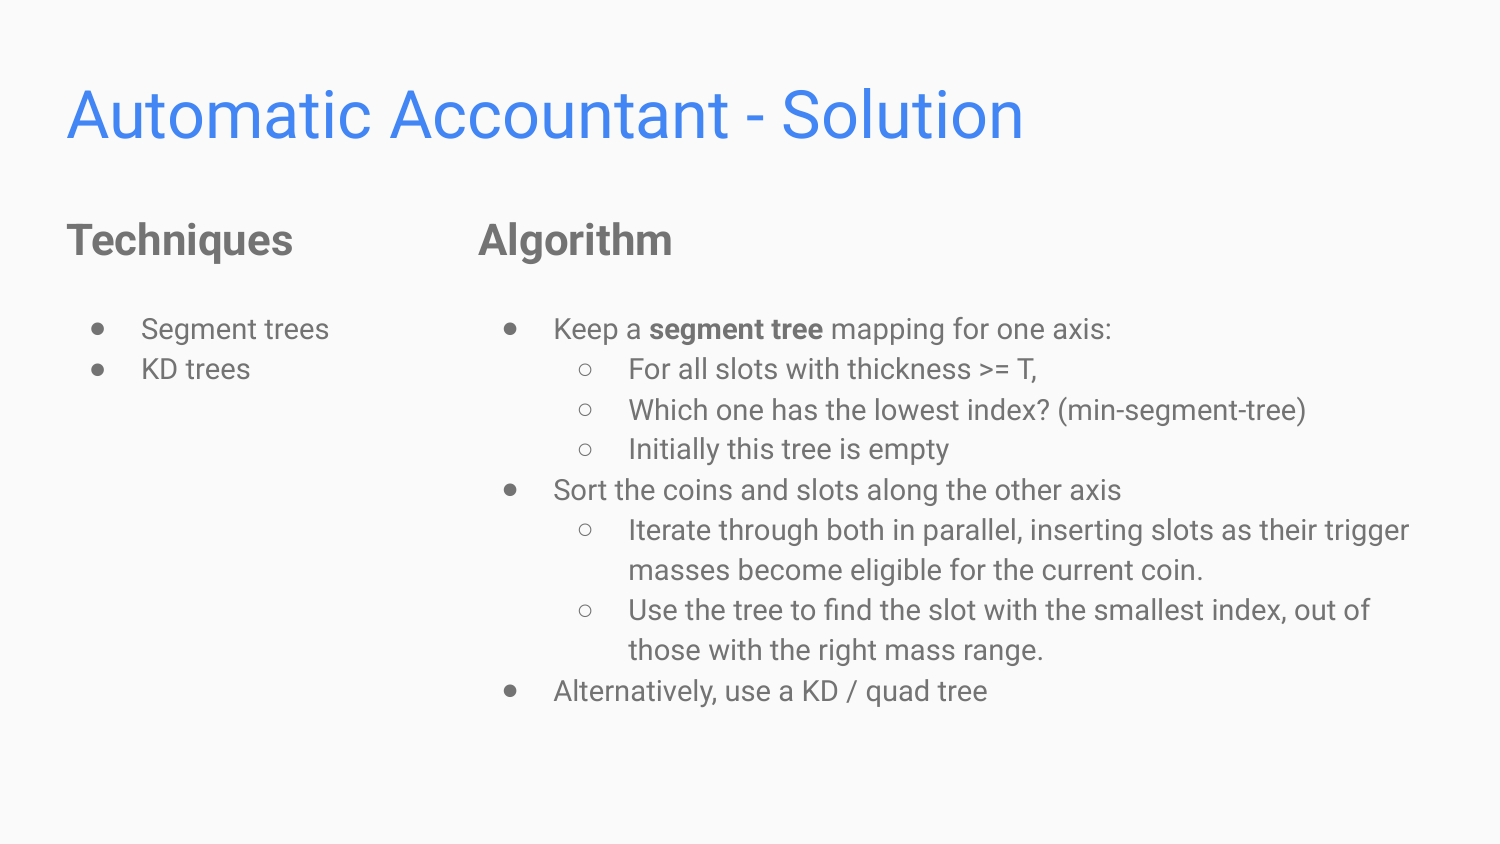

Automatic Accountant - Solution
Techniques
Algorithm
Segment trees
KD trees
Keep a segment tree mapping for one axis:
For all slots with thickness >= T,
Which one has the lowest index? (min-segment-tree)
Initially this tree is empty
Sort the coins and slots along the other axis
Iterate through both in parallel, inserting slots as their trigger masses become eligible for the current coin.
Use the tree to find the slot with the smallest index, out of those with the right mass range.
Alternatively, use a KD / quad tree